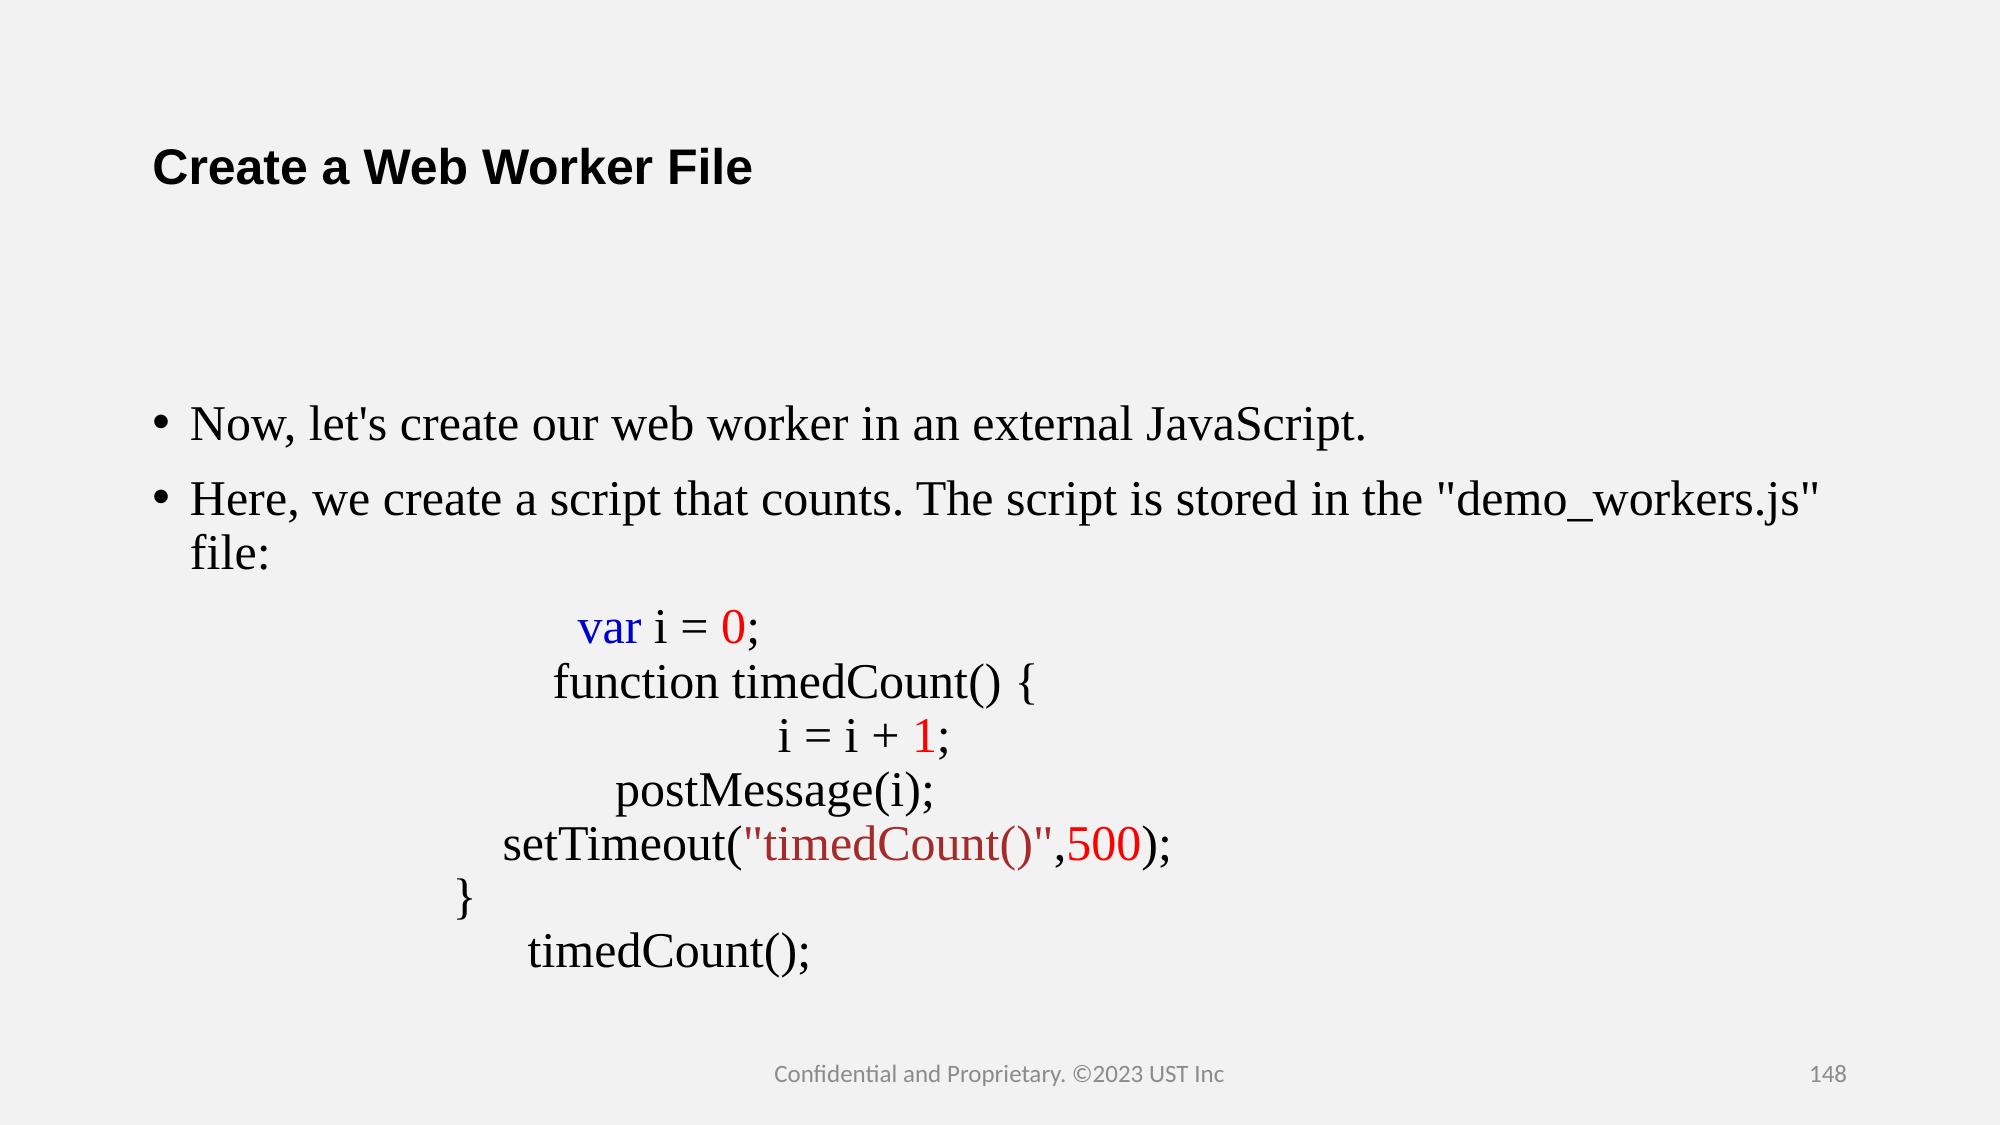

# Create a Web Worker File

Now, let's create our web worker in an external JavaScript.
Here, we create a script that counts. The script is stored in the "demo_workers.js" file:
                                  var i = 0;
                                function timedCount() {
                                                  i = i + 1;
                                     postMessage(i);
                            setTimeout("timedCount()",500);
                        }
                              timedCount();

Confidential and Proprietary. ©2023 UST Inc
148